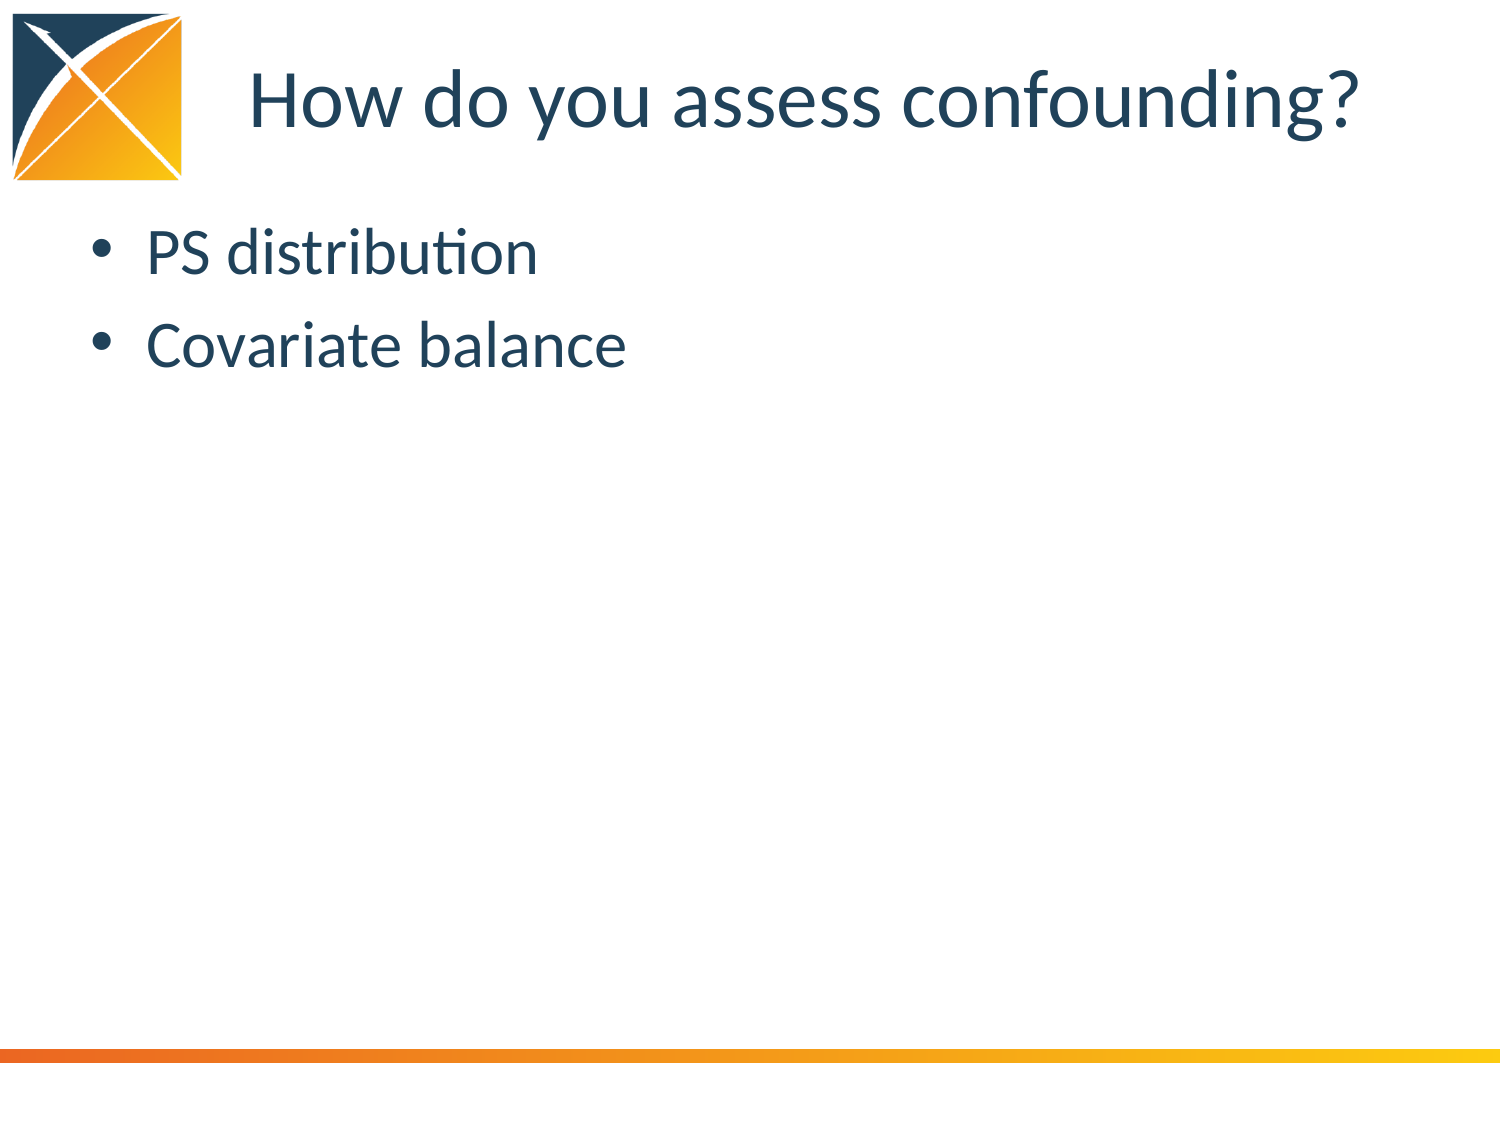

# How do you assess confounding?
PS distribution
Covariate balance